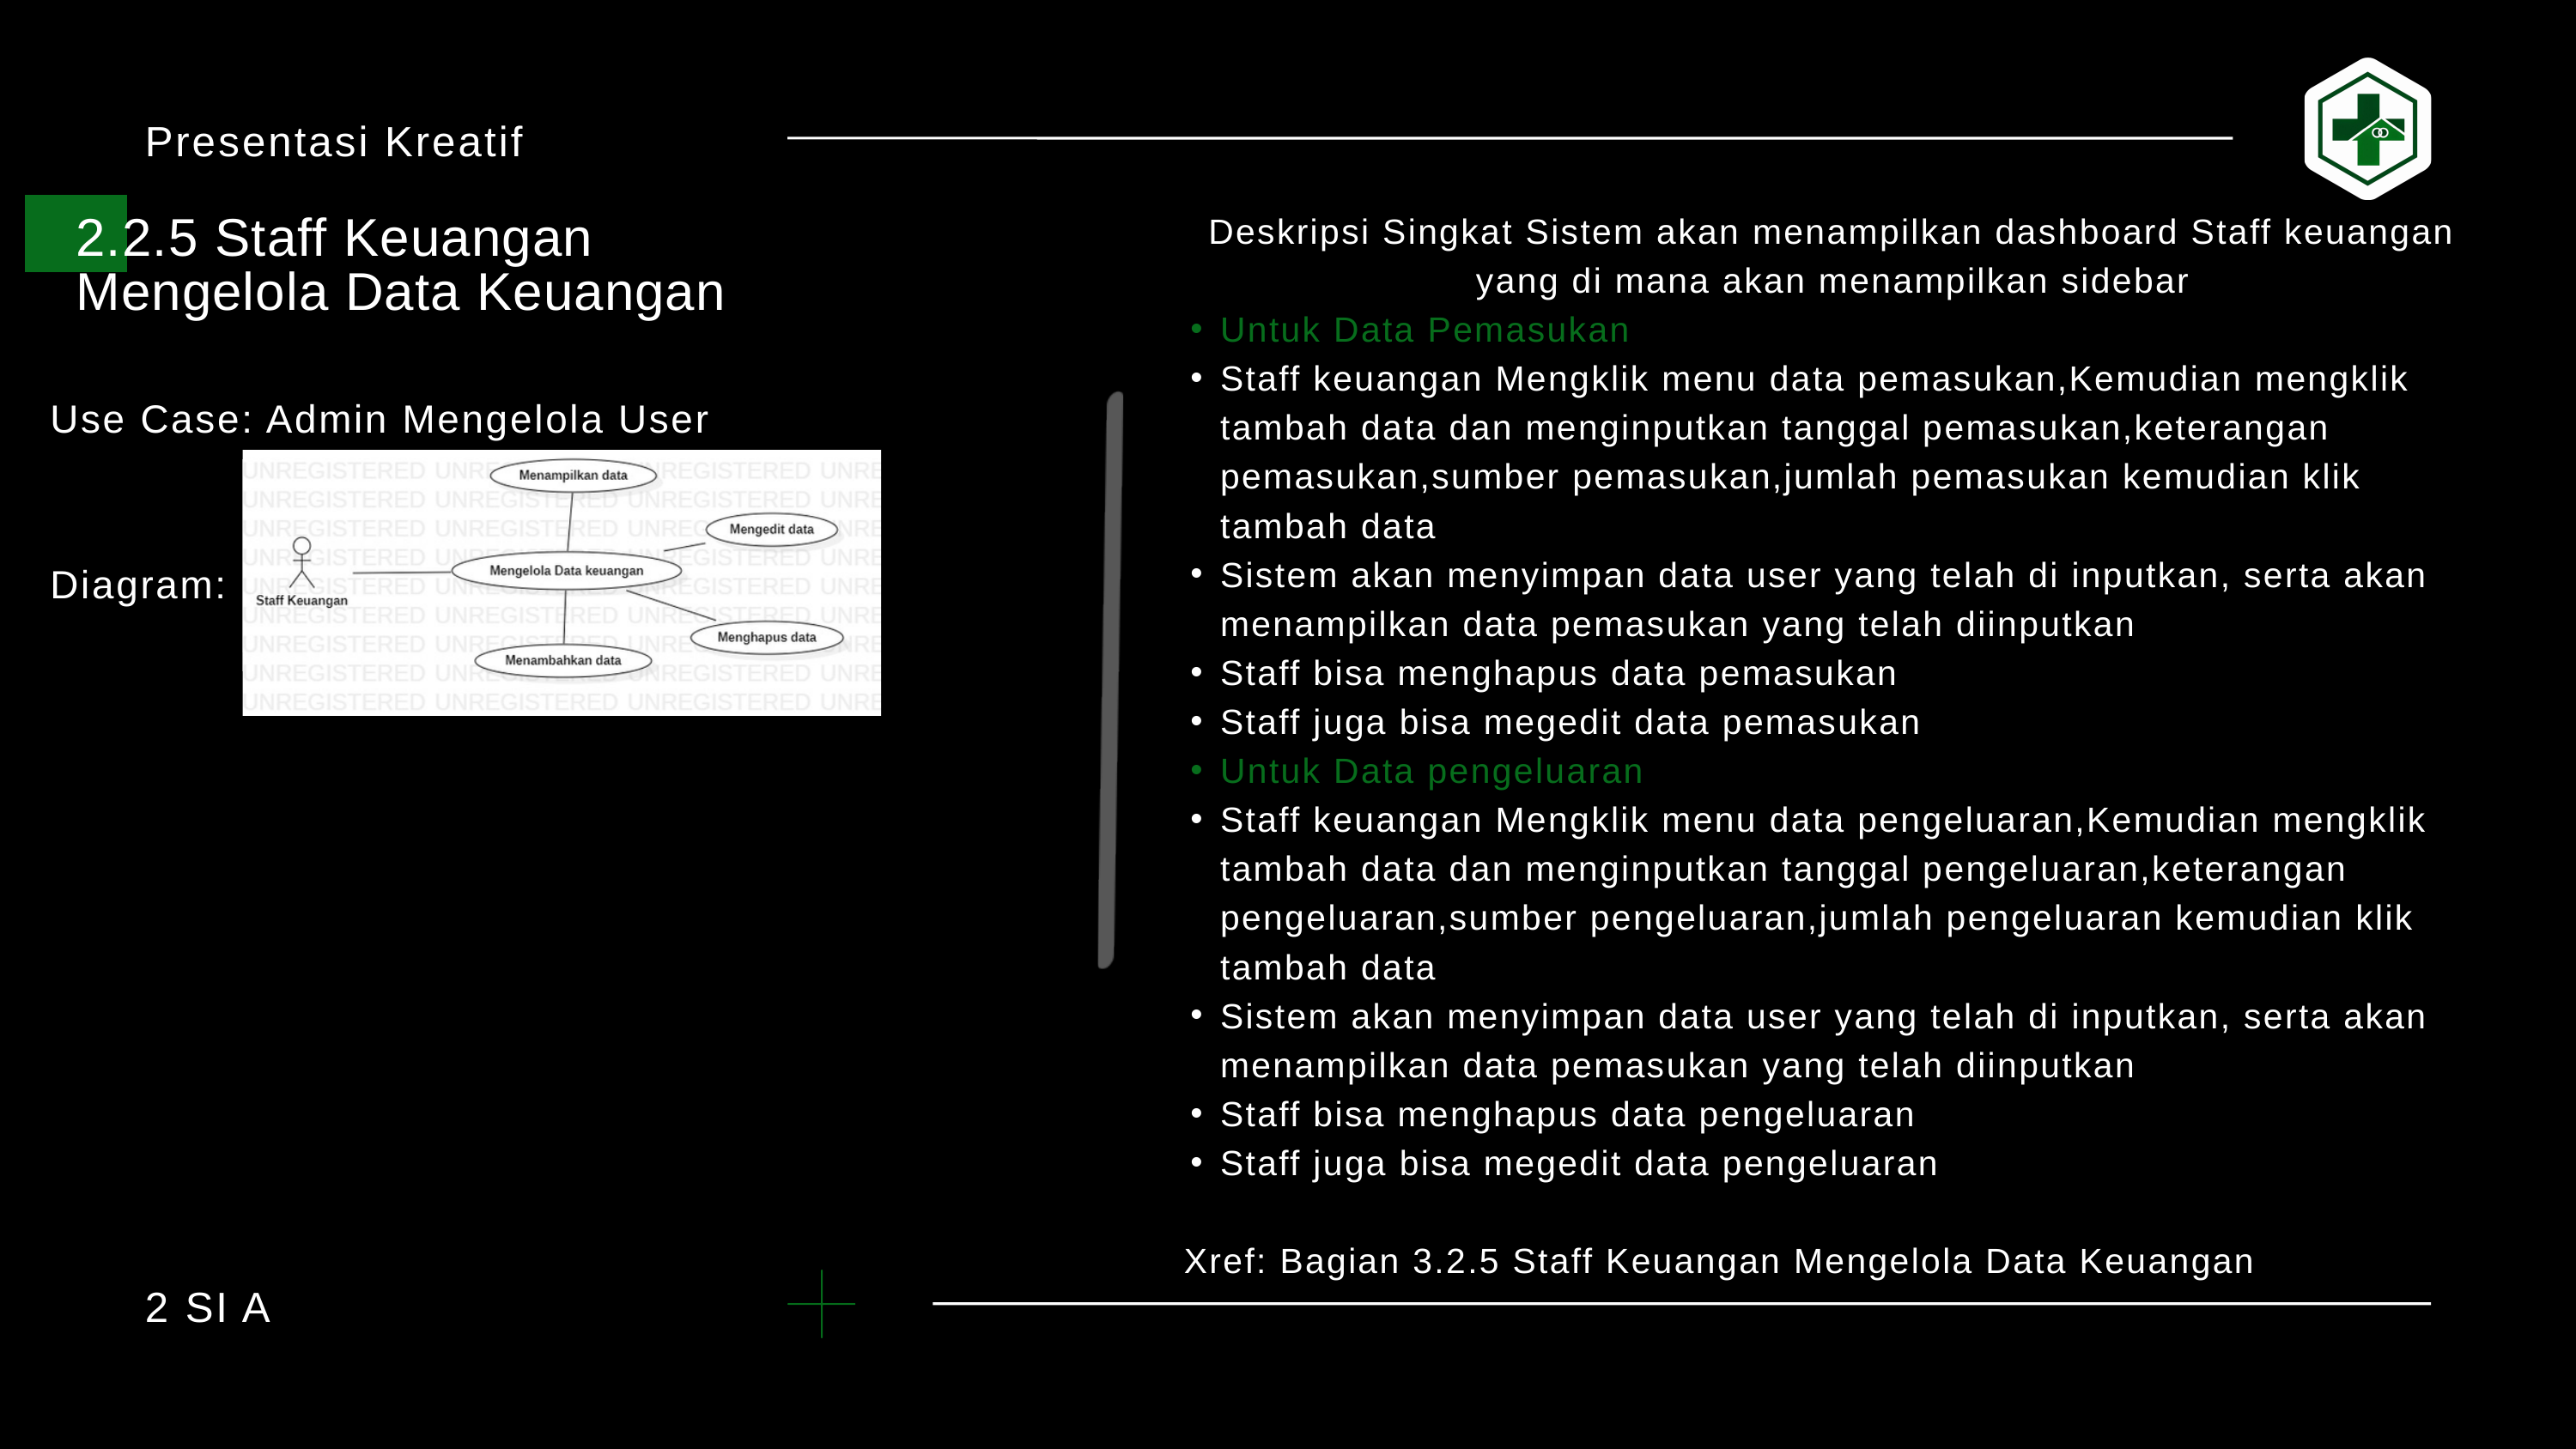

Presentasi Kreatif

Deskripsi Singkat Sistem akan menampilkan dashboard Staff keuangan yang di mana akan menampilkan sidebar
Untuk Data Pemasukan
Staff keuangan Mengklik menu data pemasukan,Kemudian mengklik tambah data dan menginputkan tanggal pemasukan,keterangan pemasukan,sumber pemasukan,jumlah pemasukan kemudian klik tambah data
Sistem akan menyimpan data user yang telah di inputkan, serta akan menampilkan data pemasukan yang telah diinputkan
Staff bisa menghapus data pemasukan
Staff juga bisa megedit data pemasukan
Untuk Data pengeluaran
Staff keuangan Mengklik menu data pengeluaran,Kemudian mengklik tambah data dan menginputkan tanggal pengeluaran,keterangan pengeluaran,sumber pengeluaran,jumlah pengeluaran kemudian klik tambah data
Sistem akan menyimpan data user yang telah di inputkan, serta akan menampilkan data pemasukan yang telah diinputkan
Staff bisa menghapus data pengeluaran
Staff juga bisa megedit data pengeluaran

  Xref: Bagian 3.2.5 Staff Keuangan Mengelola Data Keuangan

2.2.5 Staff Keuangan Mengelola Data Keuangan
Use Case: Admin Mengelola User

Diagram:

2 SI A